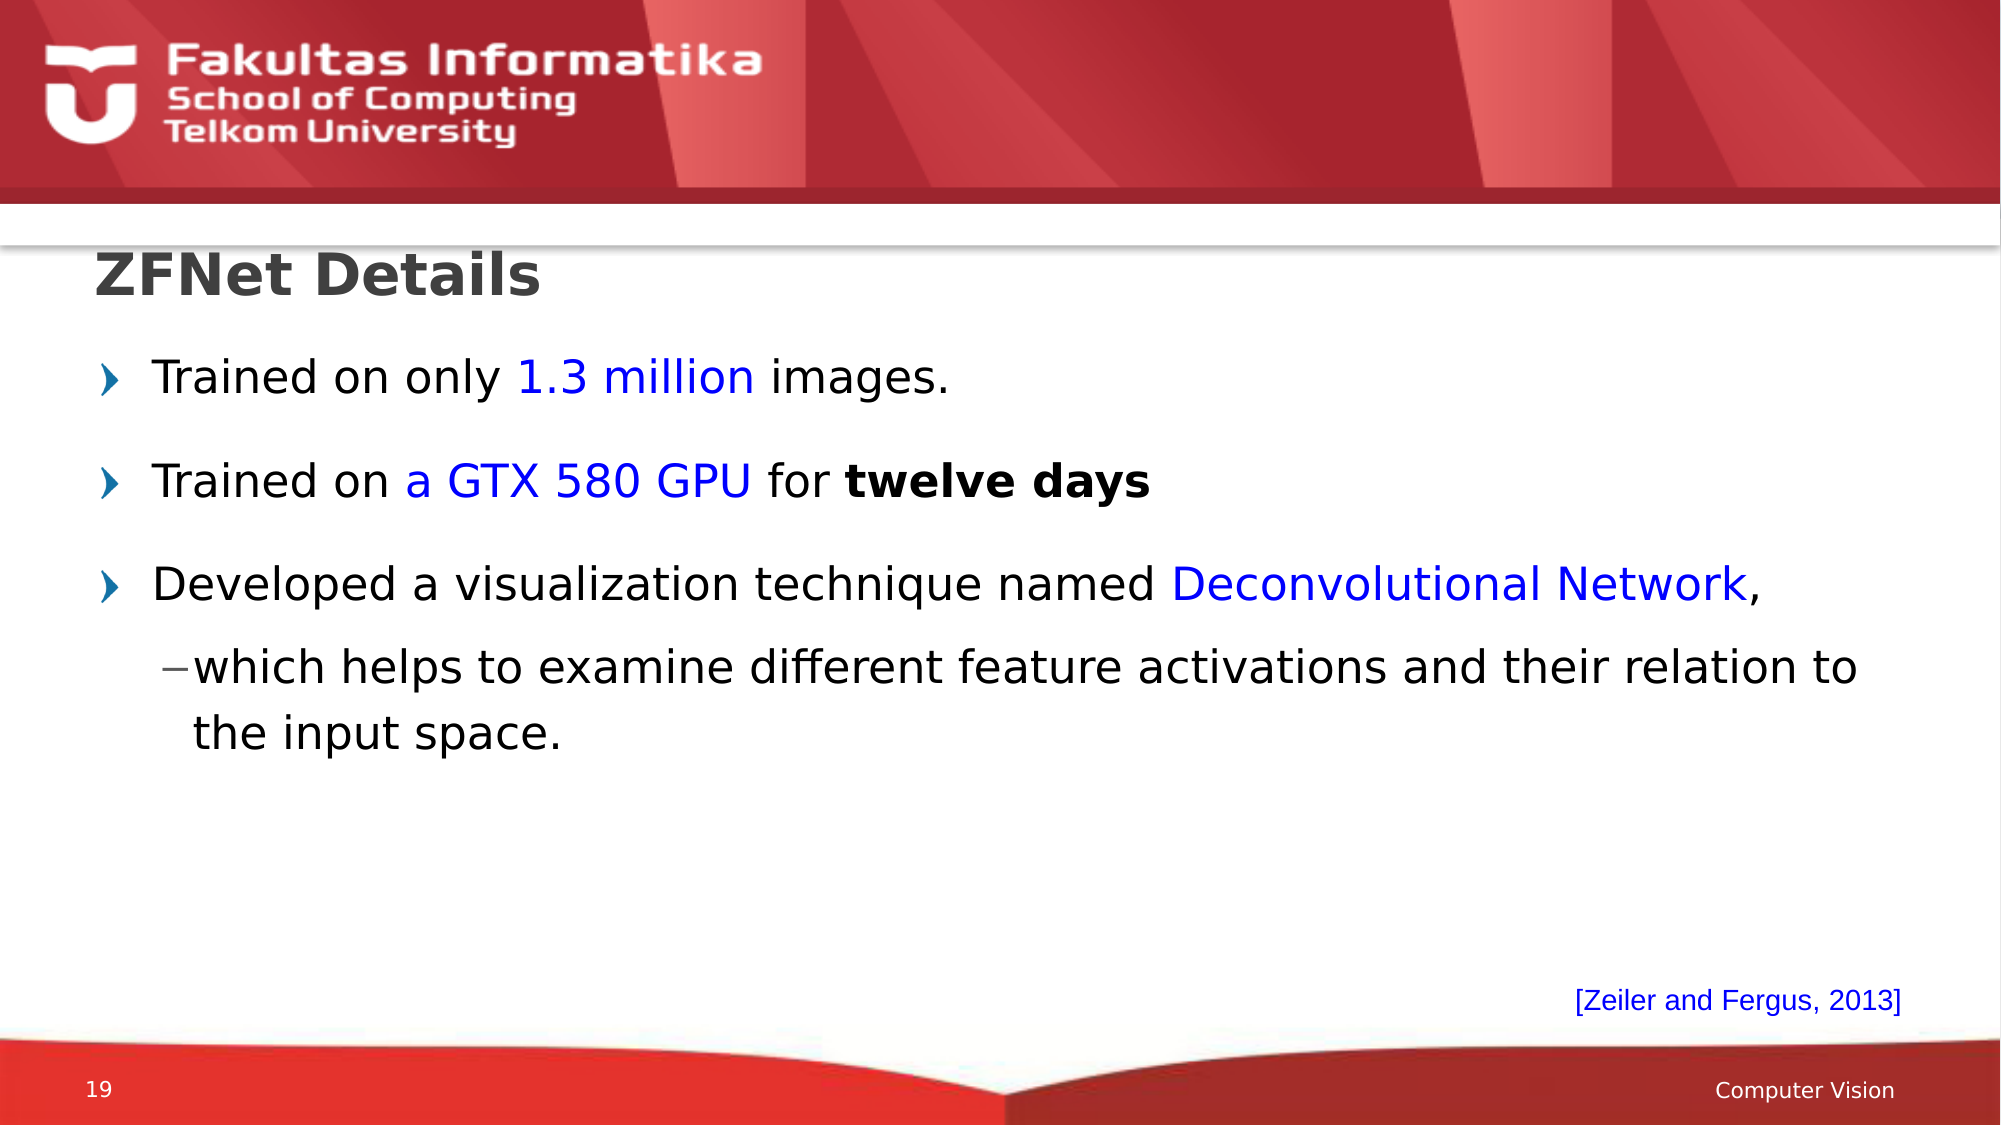

# ZFNet Details
Trained on only 1.3 million images.
Trained on a GTX 580 GPU for twelve days
Developed a visualization technique named Deconvolutional Network,
which helps to examine different feature activations and their relation to the input space.

[Zeiler and Fergus, 2013]
Computer Vision
19